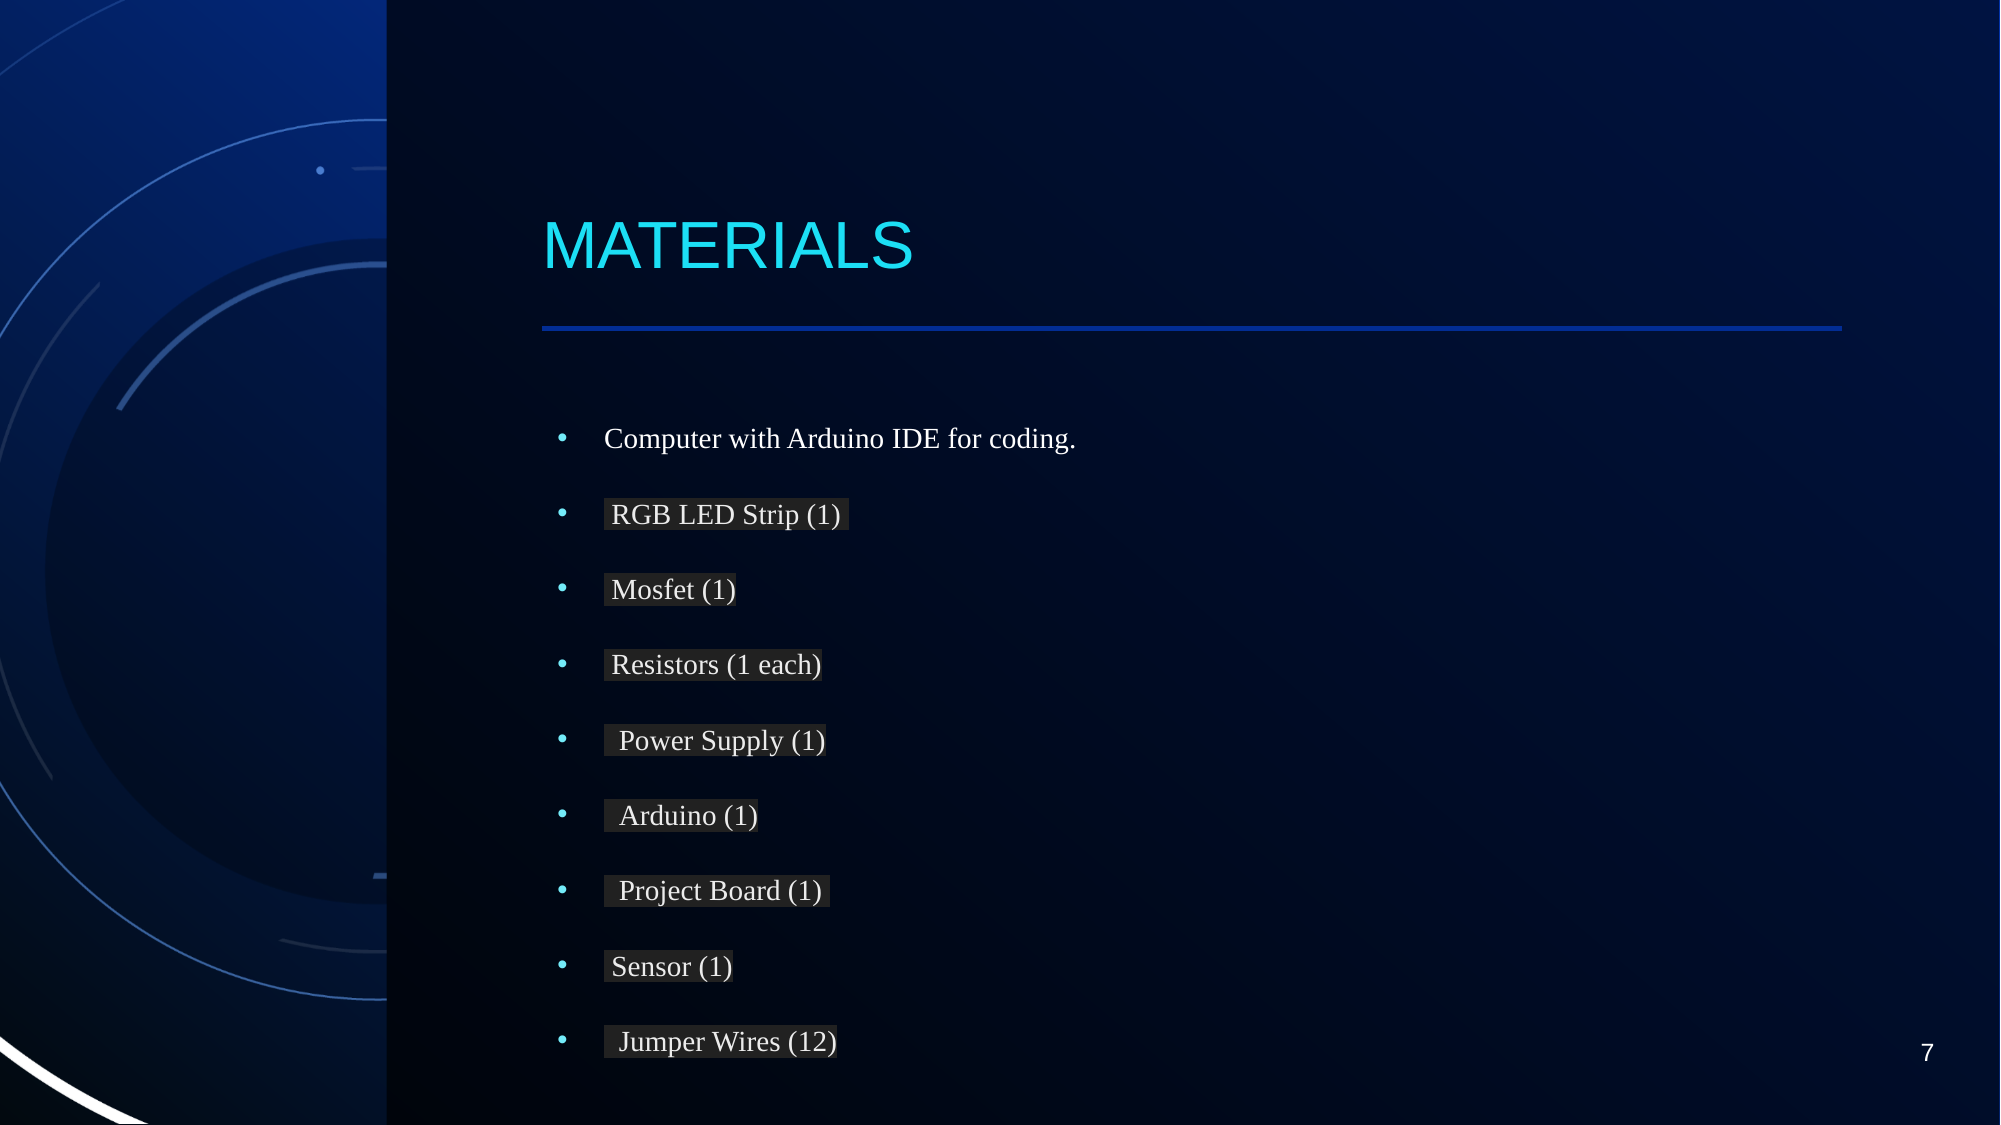

# Materials
Computer with Arduino IDE for coding.
 RGB LED Strip (1)
 Mosfet (1)
 Resistors (1 each)
  Power Supply (1)
  Arduino (1)
  Project Board (1)
 Sensor (1)
  Jumper Wires (12)
7